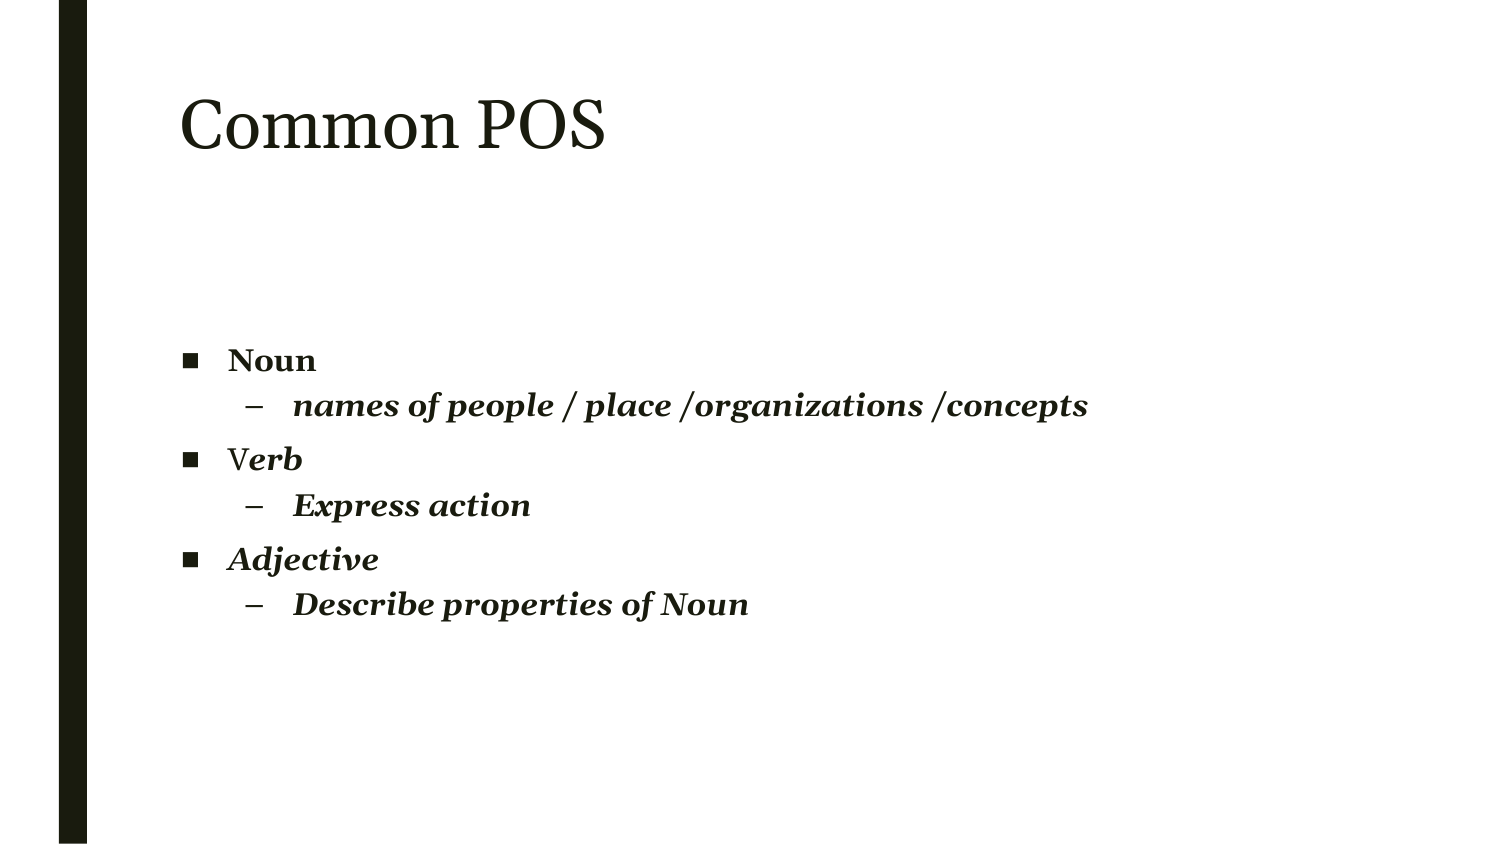

# Common POS

Noun
names of people / place /organizations /concepts
Verb
Express action
Adjective
Describe properties of Noun